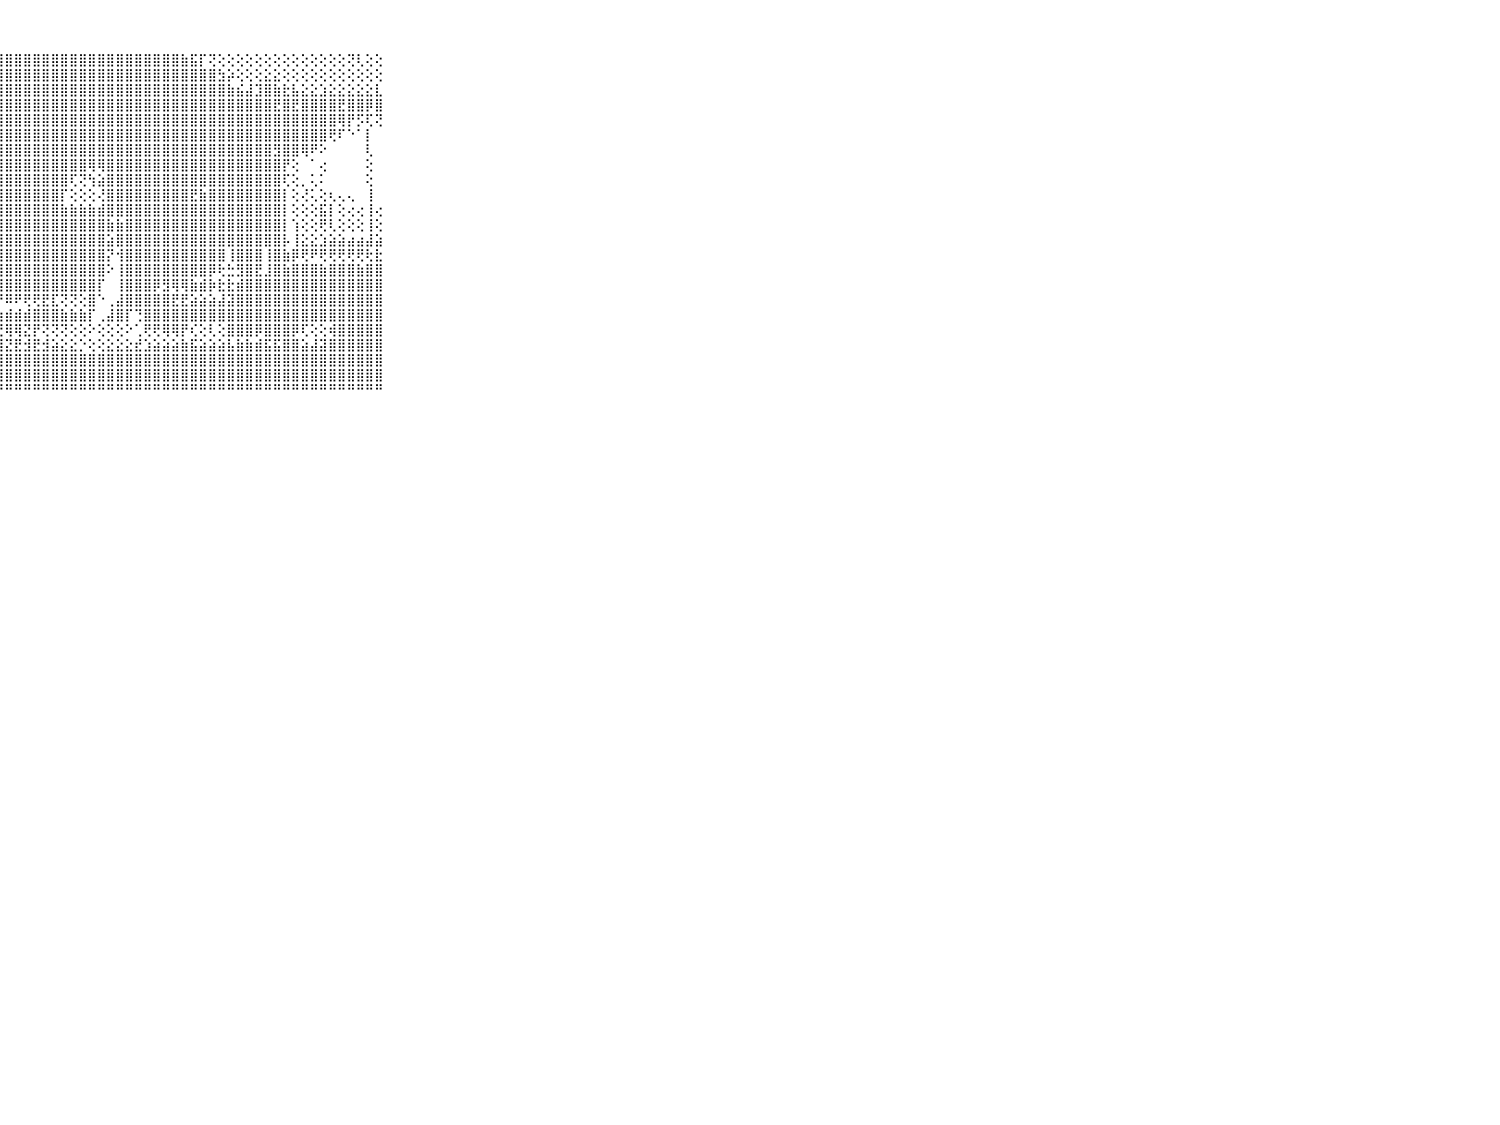

⠀⠀⠀⠀⠀⠀⠀⠀⠀⠀⠀⣿⣿⣿⣿⣿⣿⣿⣿⣿⣿⣿⣿⣿⣿⣿⣿⣿⣿⣿⣿⣿⣿⣿⣿⣿⣿⣿⣿⣿⣿⣿⣿⣿⣿⣿⣿⣷⣯⡏⢝⢕⢕⢕⢕⢕⢕⢕⢕⢕⢕⢕⢕⢕⢕⢝⢇⢕⢕⠀⠀⠀⠀⠀⠀⠀⠀⠀⠀⠀⠀
⠀⠀⠀⠀⠀⠀⠀⠀⠀⠀⠀⣿⣿⣿⣿⣿⣿⣿⣿⣿⣿⣿⣿⣿⣿⣿⣿⣿⣿⣿⣿⣿⣿⣿⣿⣿⣿⣿⣿⣿⣿⣿⣿⣿⣿⣿⣿⣿⣿⣿⣿⣳⡵⢕⢕⢕⣕⣕⢕⢕⢕⢕⢕⢕⢕⢕⢕⢕⢕⠀⠀⠀⠀⠀⠀⠀⠀⠀⠀⠀⠀
⠀⠀⠀⠀⠀⠀⠀⠀⠀⠀⠀⢿⣿⢿⣿⣿⣿⣿⣿⣿⣿⣿⣿⣿⣿⣿⣿⣿⣿⣿⣿⣿⣿⣿⣿⣿⣿⣿⣿⣿⣿⣿⣿⣿⣿⣿⣿⣿⣿⣿⣿⣿⣷⣮⣼⣹⣿⣷⣗⣧⣕⣕⣱⣕⣕⣕⣕⣕⣇⠀⠀⠀⠀⠀⠀⠀⠀⠀⠀⠀⠀
⠀⠀⠀⠀⠀⠀⠀⠀⠀⠀⠀⣿⣿⣿⣿⣿⣿⣯⣿⣿⣿⣿⣿⣿⣿⣿⣿⣿⣿⣿⣿⣿⣿⣿⣿⣿⣿⣿⣿⣿⣿⣿⣿⣿⣿⣿⣿⣿⣿⣿⣿⣿⣿⣿⣿⣿⣿⣟⣿⣟⣿⣿⣿⣿⣟⣿⣿⡿⣿⠀⠀⠀⠀⠀⠀⠀⠀⠀⠀⠀⠀
⠀⠀⠀⠀⠀⠀⠀⠀⠀⠀⠀⣿⣿⣿⣿⣿⣿⣿⣿⣿⣿⣿⣿⣿⣿⣿⣿⣿⣿⣿⣿⣿⣿⣿⣿⣿⣿⣿⣿⣿⣿⣿⣿⣿⣿⣿⣿⣿⣿⣿⣿⣿⣿⣿⣿⣿⣿⣿⣿⣿⣿⣿⣿⣿⢿⡟⡫⢏⢝⠀⠀⠀⠀⠀⠀⠀⠀⠀⠀⠀⠀
⠀⠀⠀⠀⠀⠀⠀⠀⠀⠀⠀⣿⣿⣿⣿⣿⣿⣿⣿⣿⣿⣿⣿⣿⣿⣿⣿⣿⣿⣿⣿⣿⣿⣿⣿⣿⣿⣿⣿⣿⣿⣿⣿⣿⣿⣿⣿⣿⣿⣿⣿⣿⣿⣿⣿⣿⣿⣿⣿⣿⣿⣿⣿⢟⠏⠑⠁⡇⠀⠀⠀⠀⠀⠀⠀⠀⠀⠀⠀⠀⠀
⠀⠀⠀⠀⠀⠀⠀⠀⠀⠀⠀⣿⡿⠿⠿⢻⣟⣻⡟⢻⢿⣿⣿⣿⣿⣿⣿⣿⣿⣿⣿⣿⣿⣿⣿⣿⣿⣿⣿⣿⣿⣿⣿⣿⣿⣿⣿⣿⣿⣿⣿⣿⣿⣿⣿⣿⣿⣻⣿⣿⢿⠟⠕⠀⠀⠀⠀⢇⠀⠀⠀⠀⠀⠀⠀⠀⠀⠀⠀⠀⠀
⠀⠀⠀⠀⠀⠀⠀⠀⠀⠀⠀⢝⢝⢝⢕⢕⢕⢜⢝⢷⣽⣝⢻⣿⣿⣿⣿⣿⣿⣿⣿⣿⣿⣿⣿⣿⣿⢿⢿⣿⣿⣿⣿⣿⣿⣿⣿⣿⣿⣿⣿⣿⣿⣿⣿⣿⣿⣿⡟⢕⠀⠁⢔⠀⠀⠀⠀⢕⠀⠀⠀⠀⠀⠀⠀⠀⠀⠀⠀⠀⠀
⠀⠀⠀⠀⠀⠀⠀⠀⠀⠀⠀⡕⢕⢕⢕⢕⢕⢕⢕⢕⢹⣿⣷⢹⣿⣿⣿⣿⣿⣿⣿⣿⣿⣿⣿⢏⢝⢳⣵⣿⣿⣿⣿⣿⣿⣿⣿⣿⣿⣿⣿⣿⣿⣿⣿⣿⣿⣿⢏⢕⡀⢅⠅⠀⠀⠀⠀⢕⠀⠀⠀⠀⠀⠀⠀⠀⠀⠀⠀⠀⠀
⠀⠀⠀⠀⠀⠀⠀⠀⠀⠀⠀⣿⣿⣿⣿⣷⣷⣷⣧⣵⣕⣻⣿⡟⢿⣿⣿⣿⣿⣿⣿⣿⣿⣿⡏⢕⢕⢕⢜⣿⣿⣿⣿⣿⣿⣿⣿⣿⣟⣷⣿⣿⣿⣿⣿⣿⣿⣿⡇⢕⢜⢅⢕⢆⢄⢄⠀⢸⠀⠀⠀⠀⠀⠀⠀⠀⠀⠀⠀⠀⠀
⠀⠀⠀⠀⠀⠀⠀⠀⠀⠀⠀⣿⣿⣿⣿⣿⣿⣿⣿⣿⣿⣿⣿⣷⣼⣿⣿⣿⣿⣿⣿⣿⣿⣿⣷⣷⣷⣷⣾⣿⣿⣿⣿⣿⣿⣿⣿⣿⣿⣿⣿⣿⣿⣿⣿⣿⣿⣿⡇⢕⢕⢕⣯⡇⢕⢔⢔⢸⢔⠀⠀⠀⠀⠀⠀⠀⠀⠀⠀⠀⠀
⠀⠀⠀⠀⠀⠀⠀⠀⠀⠀⠀⣿⣿⣿⣿⣿⣿⣿⣿⣿⣿⣿⣿⣿⣾⣿⣿⣿⣿⣿⣿⣿⣿⣿⣿⣿⣿⣿⣿⣷⣷⣿⣿⣿⣿⣿⣿⣿⣿⣿⣿⣿⣿⣿⣿⣿⣿⣿⡇⢱⢕⢕⢟⢇⢕⢕⢕⢸⢕⠀⠀⠀⠀⠀⠀⠀⠀⠀⠀⠀⠀
⠀⠀⠀⠀⠀⠀⠀⠀⠀⠀⠀⣿⣿⣿⣿⣿⣿⣿⣿⣿⣿⣿⣿⡿⣿⣿⣿⣿⣿⣿⣿⣿⣿⣿⣿⣿⣿⣿⣿⣵⣿⣿⣿⣿⣿⣿⣿⣿⣿⣿⣿⣿⣿⣿⣿⣿⣿⣿⡧⢸⣕⣕⣱⣵⣵⣴⣴⣼⣵⠀⠀⠀⠀⠀⠀⠀⠀⠀⠀⠀⠀
⠀⠀⠀⠀⠀⠀⠀⠀⠀⠀⠀⣿⣿⣿⣿⣿⣿⣿⣿⣿⣿⣿⣿⢕⣿⣿⣿⣿⣿⣿⣿⣿⣿⣿⣿⣿⣿⣿⣿⡝⢺⣿⣿⣿⣿⣿⣿⣿⣿⣿⣿⣿⢸⣿⣿⣿⢸⣿⣷⡿⢟⠟⢟⢟⢟⢟⢟⢗⣗⠀⠀⠀⠀⠀⠀⠀⠀⠀⠀⠀⠀
⠀⠀⠀⠀⠀⠀⠀⠀⠀⠀⠀⣿⣿⣿⣿⣿⣿⣿⣿⣿⣿⣿⣿⣇⣿⣿⣿⣿⣿⣿⣿⣿⣿⣿⣿⣿⣿⣿⣿⠕⢸⣿⣿⣿⣿⣿⣿⣿⣿⣿⡿⢗⣓⣻⣿⣟⣸⣿⣷⣿⣿⣿⣷⣿⣿⣿⣷⣿⣿⠀⠀⠀⠀⠀⠀⠀⠀⠀⠀⠀⠀
⠀⠀⠀⠀⠀⠀⠀⠀⠀⠀⠀⣿⣿⣿⣿⣿⣿⣿⣿⣿⣿⣿⣿⡗⣻⣿⣿⣿⣿⣿⣿⣿⣿⣿⣿⣿⣿⣿⡏⠀⢸⣿⣿⣿⡿⣻⢿⢿⣷⣾⡷⣗⣗⣾⣿⣿⣿⣿⣿⣿⣿⣿⣿⣿⣿⣿⣿⣿⣿⠀⠀⠀⠀⠀⠀⠀⠀⠀⠀⠀⠀
⠀⠀⠀⠀⠀⠀⠀⠀⠀⠀⠀⣿⣿⣿⣿⣿⣿⣿⣿⣿⣿⣟⣏⣕⣸⣿⢿⡟⠿⠟⢟⢟⣟⣏⢝⢝⢕⣿⠑⢀⣼⣿⣿⣿⣿⣿⣟⣟⣵⣵⣵⣼⣽⣿⣿⣿⣿⣿⣿⣿⣿⣿⣿⣿⣿⣿⣿⣿⣿⠀⠀⠀⠀⠀⠀⠀⠀⠀⠀⠀⠀
⠀⠀⠀⠀⠀⠀⠀⠀⠀⠀⠀⣿⣿⣿⣿⣿⡿⢿⢿⢟⣟⣟⣝⢍⢕⣵⣦⣶⣾⣾⣾⣿⣿⣿⣷⣷⣷⡏⢀⣼⣿⡏⢙⣿⣿⣿⣿⣿⣿⣿⣿⣿⣿⣿⣿⣿⣿⣿⣿⣿⣿⣿⣿⣿⣿⣿⣿⣿⣿⠀⠀⠀⠀⠀⠀⠀⠀⠀⠀⠀⠀
⠀⠀⠀⠀⠀⠀⠀⠀⠀⠀⠀⢝⢝⢕⢕⣵⡷⣺⣿⣿⣿⣿⣿⡧⢸⣿⣿⣟⢿⢿⣝⡟⢝⢝⢝⢕⢕⠕⢕⢕⢕⠕⢁⢟⢟⢿⢿⡟⢎⢕⢇⢕⣿⣿⣿⡿⣿⣿⣿⡿⢏⢕⢕⢾⣿⣿⣿⣿⣿⠀⠀⠀⠀⠀⠀⠀⠀⠀⠀⠀⠀
⠀⠀⠀⠀⠀⠀⠀⠀⠀⠀⠀⢕⣕⡕⣱⢷⢾⣿⣿⣿⣿⣟⣟⣻⣾⣿⣿⣿⣝⣟⣺⣟⣺⣵⣕⣕⡑⢕⢕⣕⣕⣕⣞⣱⣵⣵⣵⣷⣯⣵⣵⣵⣧⣷⣷⣾⣯⣯⣿⣿⣵⣼⣽⣿⣿⣿⣿⣿⣿⠀⠀⠀⠀⠀⠀⠀⠀⠀⠀⠀⠀
⠀⠀⠀⠀⠀⠀⠀⠀⠀⠀⠀⣾⣿⣿⣿⣿⣿⣿⣿⣿⣿⣿⣿⣿⣿⣿⣿⣿⣿⣿⣿⣿⣿⣿⣿⣿⣿⣿⣿⣿⣿⣿⣿⣿⣿⣿⣿⣿⣿⣿⣿⣿⣿⣿⣿⣿⣿⣿⣿⣿⣿⣿⣿⣿⣿⣿⣿⣿⣿⠀⠀⠀⠀⠀⠀⠀⠀⠀⠀⠀⠀
⠀⠀⠀⠀⠀⠀⠀⠀⠀⠀⠀⢝⢟⣟⣟⣿⢿⣿⣿⣿⣿⣿⣿⣿⣿⣿⣿⣿⣿⣿⣿⣿⣿⣿⣿⣿⣿⣿⣿⣿⣿⣿⣿⣿⣿⣿⣿⣿⣿⣿⣿⣿⣿⣿⣿⣿⣿⣿⣿⣿⣿⣿⣿⣿⣿⣿⣿⣿⣿⠀⠀⠀⠀⠀⠀⠀⠀⠀⠀⠀⠀
⠀⠀⠀⠀⠀⠀⠀⠀⠀⠀⠀⠑⠑⠘⠑⠑⠙⠛⠛⠛⠋⠛⠛⠛⠛⠛⠛⠛⠛⠛⠛⠛⠛⠛⠛⠛⠛⠛⠛⠛⠛⠛⠛⠛⠛⠛⠛⠛⠛⠛⠛⠛⠛⠛⠛⠛⠛⠛⠛⠛⠛⠛⠛⠛⠛⠛⠛⠛⠛⠀⠀⠀⠀⠀⠀⠀⠀⠀⠀⠀⠀